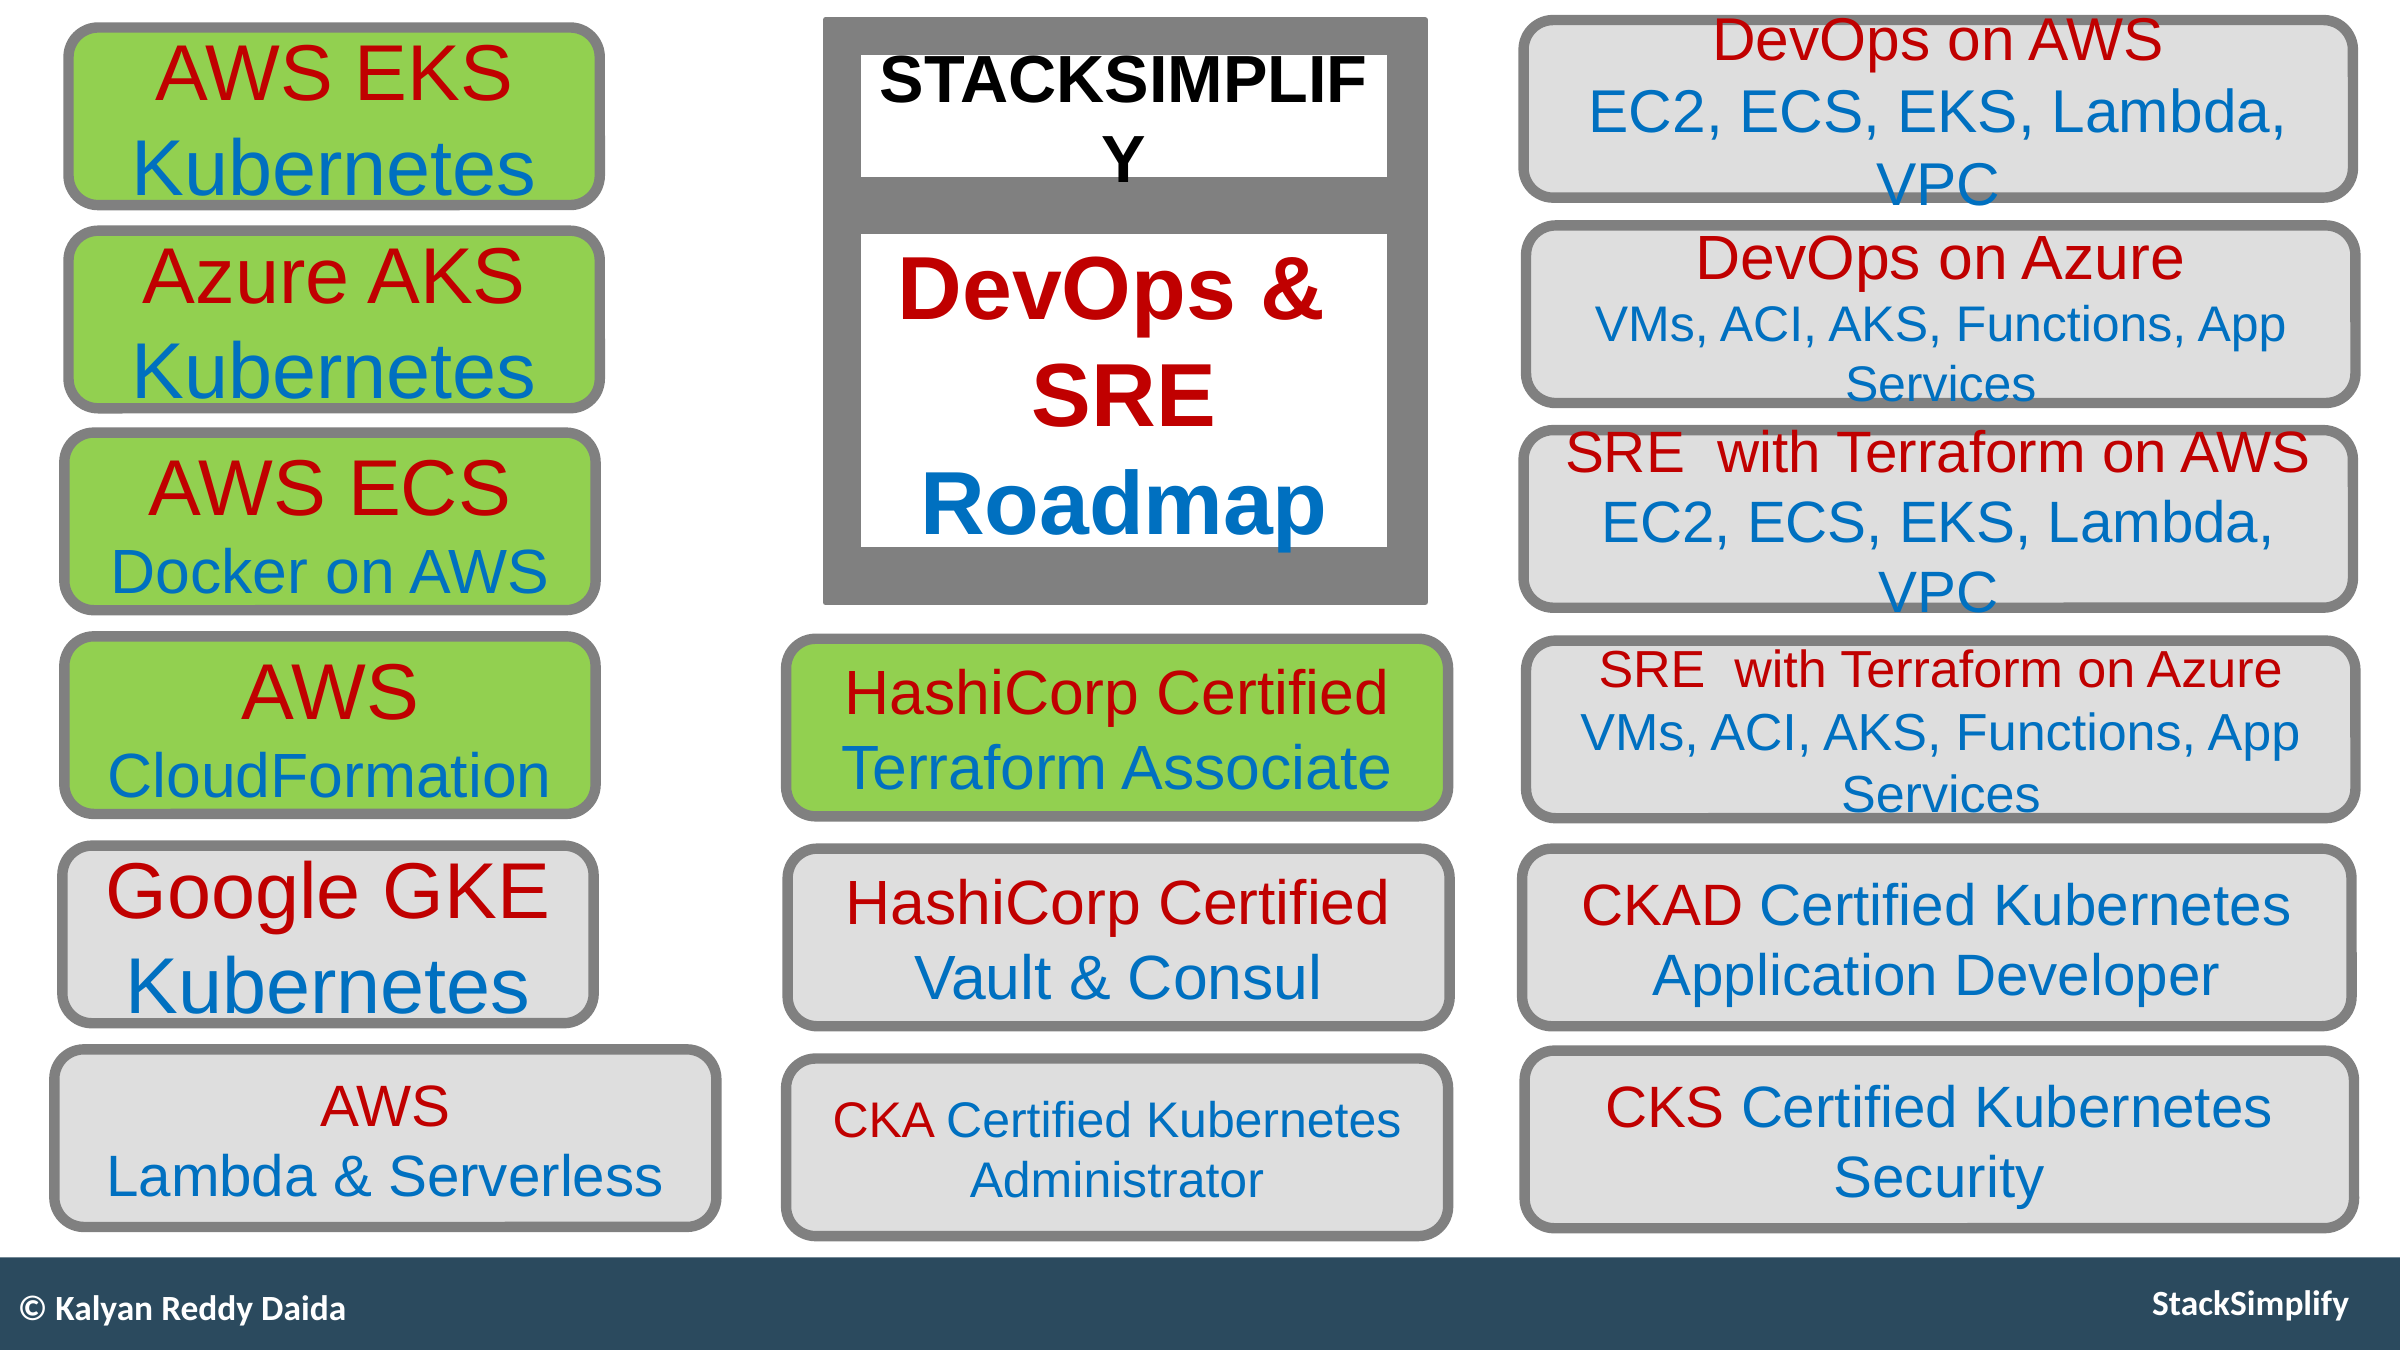

DevOps on AWS
EC2, ECS, EKS, Lambda, VPC
AWS EKS Kubernetes
STACKSIMPLIFY
DevOps on Azure
VMs, ACI, AKS, Functions, App Services
Azure AKS Kubernetes
DevOps &
SRE
Roadmap
SRE  with Terraform on AWS
EC2, ECS, EKS, Lambda, VPC
AWS ECS
Docker on AWS
AWS
CloudFormation
HashiCorp Certified
Terraform Associate
SRE  with Terraform on Azure
VMs, ACI, AKS, Functions, App Services
Google GKE Kubernetes
HashiCorp Certified
Vault & Consul
CKAD Certified Kubernetes Application Developer
AWS
Lambda & Serverless
CKS Certified Kubernetes Security
CKA Certified Kubernetes Administrator
LIVE
© Kalyan Reddy Daida